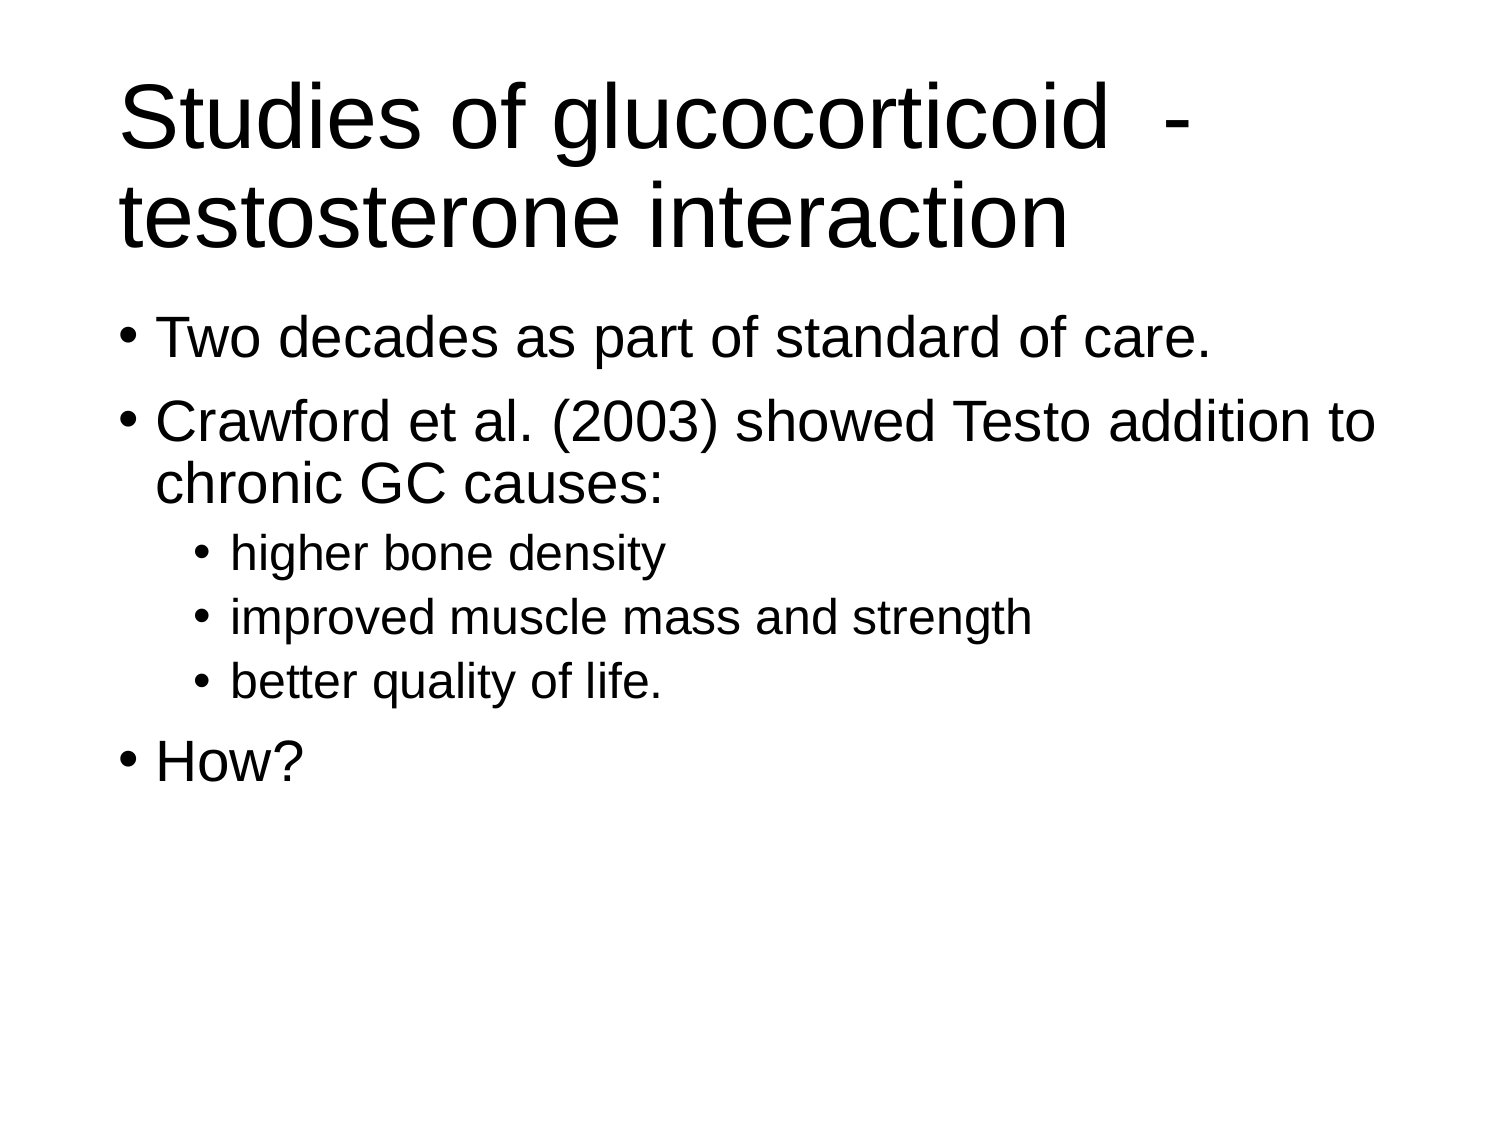

# Studies of glucocorticoid  - testosterone interaction
Two decades as part of standard of care.
Crawford et al. (2003) showed Testo addition to chronic GC causes:
higher bone density
improved muscle mass and strength
better quality of life.
How?